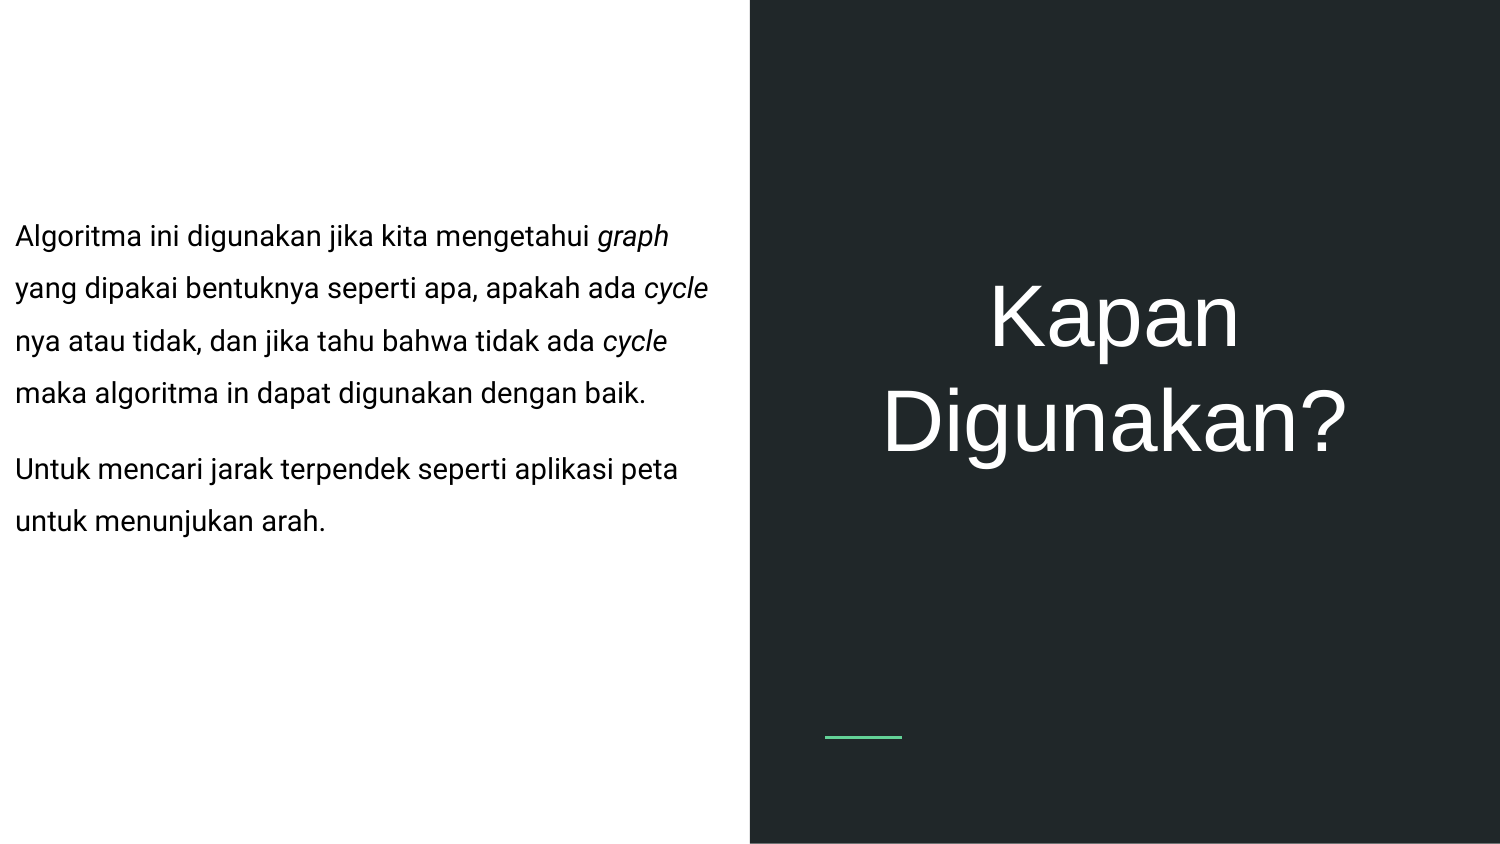

Algoritma ini digunakan jika kita mengetahui graph yang dipakai bentuknya seperti apa, apakah ada cycle nya atau tidak, dan jika tahu bahwa tidak ada cycle maka algoritma in dapat digunakan dengan baik.
Untuk mencari jarak terpendek seperti aplikasi peta untuk menunjukan arah.
# Kapan Digunakan?